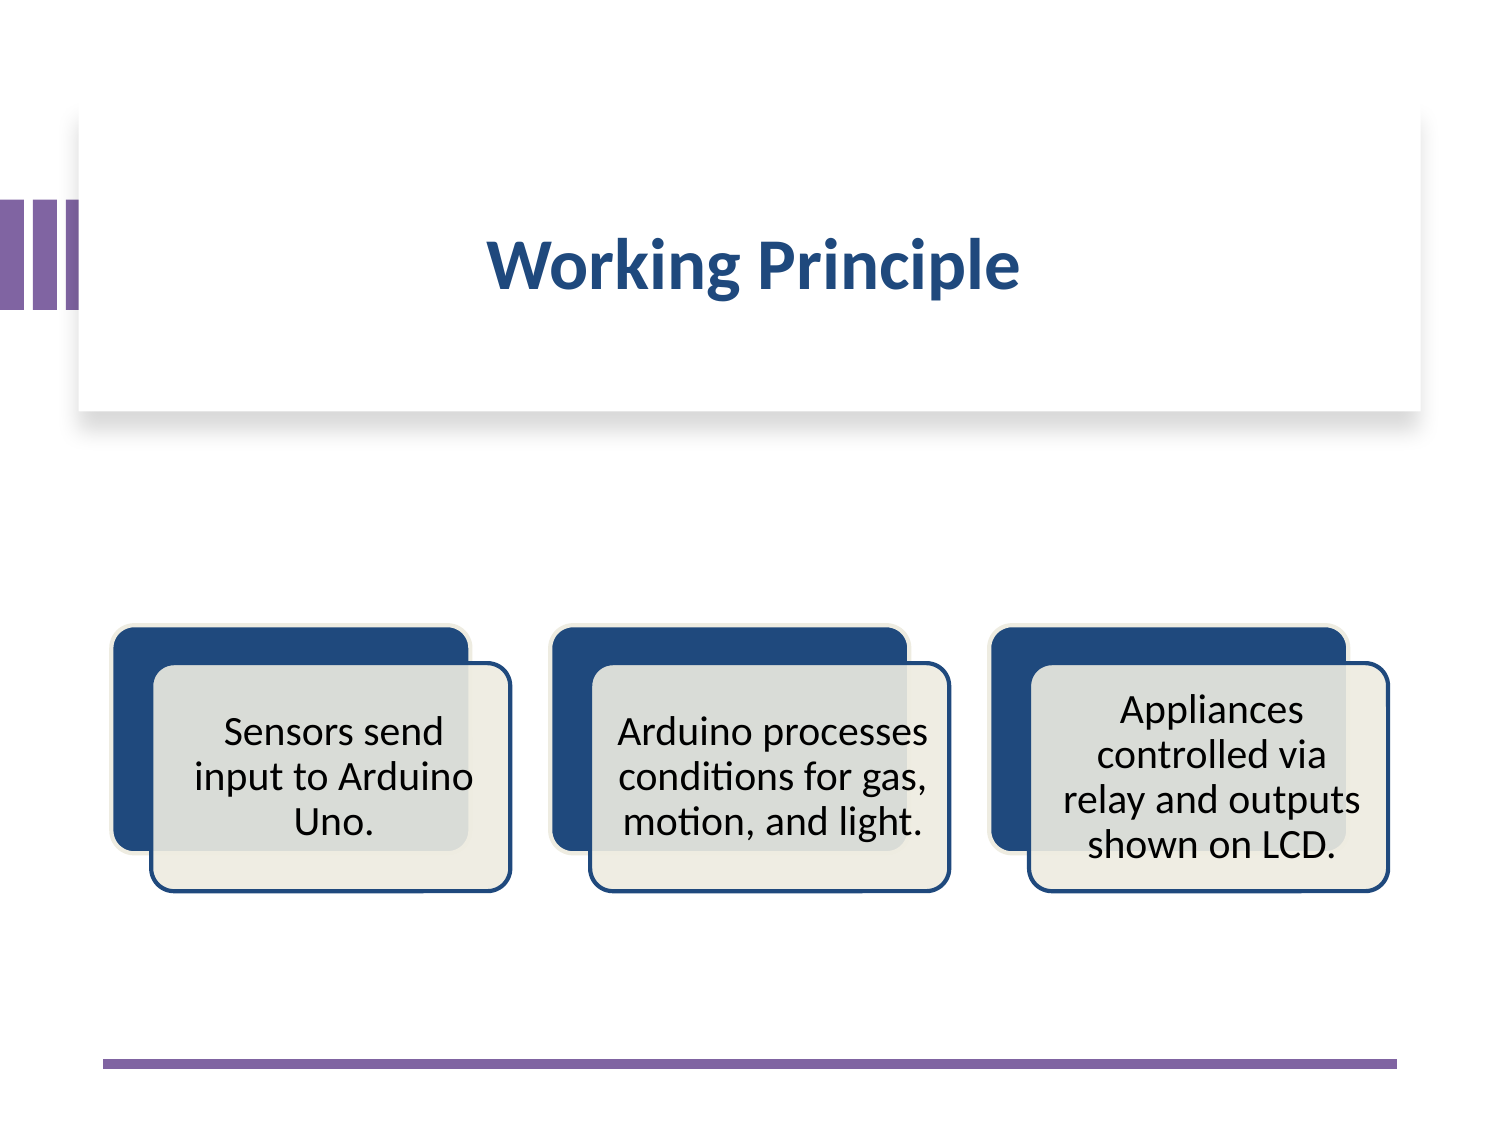

# Working Principle

Sensors send input to Arduino Uno.
Arduino processes conditions for gas, motion, and light.
Appliances controlled via relay and outputs shown on LCD.